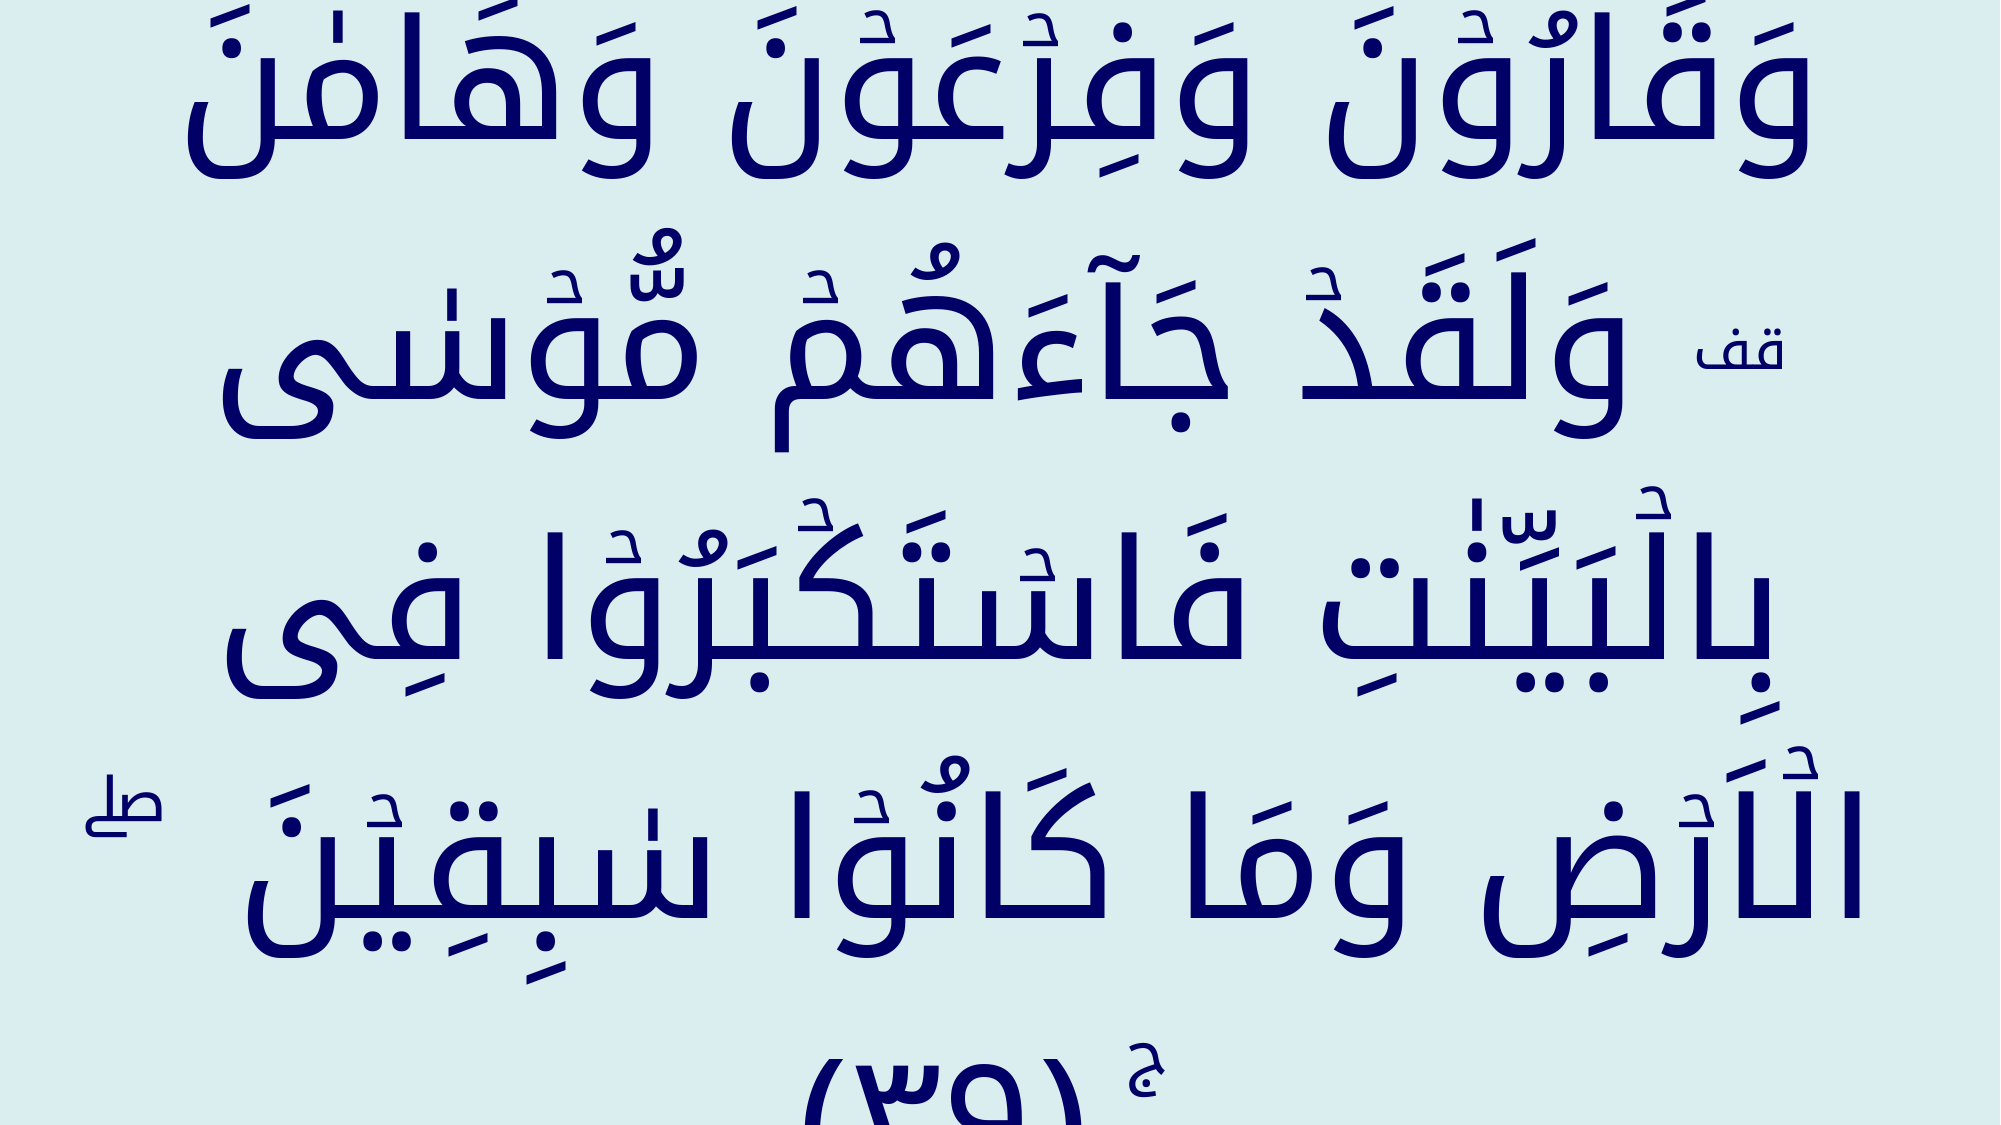

وَقَارُوۡنَ وَفِرۡعَوۡنَ وَهَامٰنَ‌ قف وَلَقَدۡ جَآءَهُمۡ مُّوۡسٰى بِالۡبَيِّنٰتِ فَاسۡتَكۡبَرُوۡا فِى الۡاَرۡضِ وَمَا كَانُوۡا سٰبِقِيۡنَ ‌ ۖ ‌ ۚ ‏﴿﻿۳۹﻿﴾